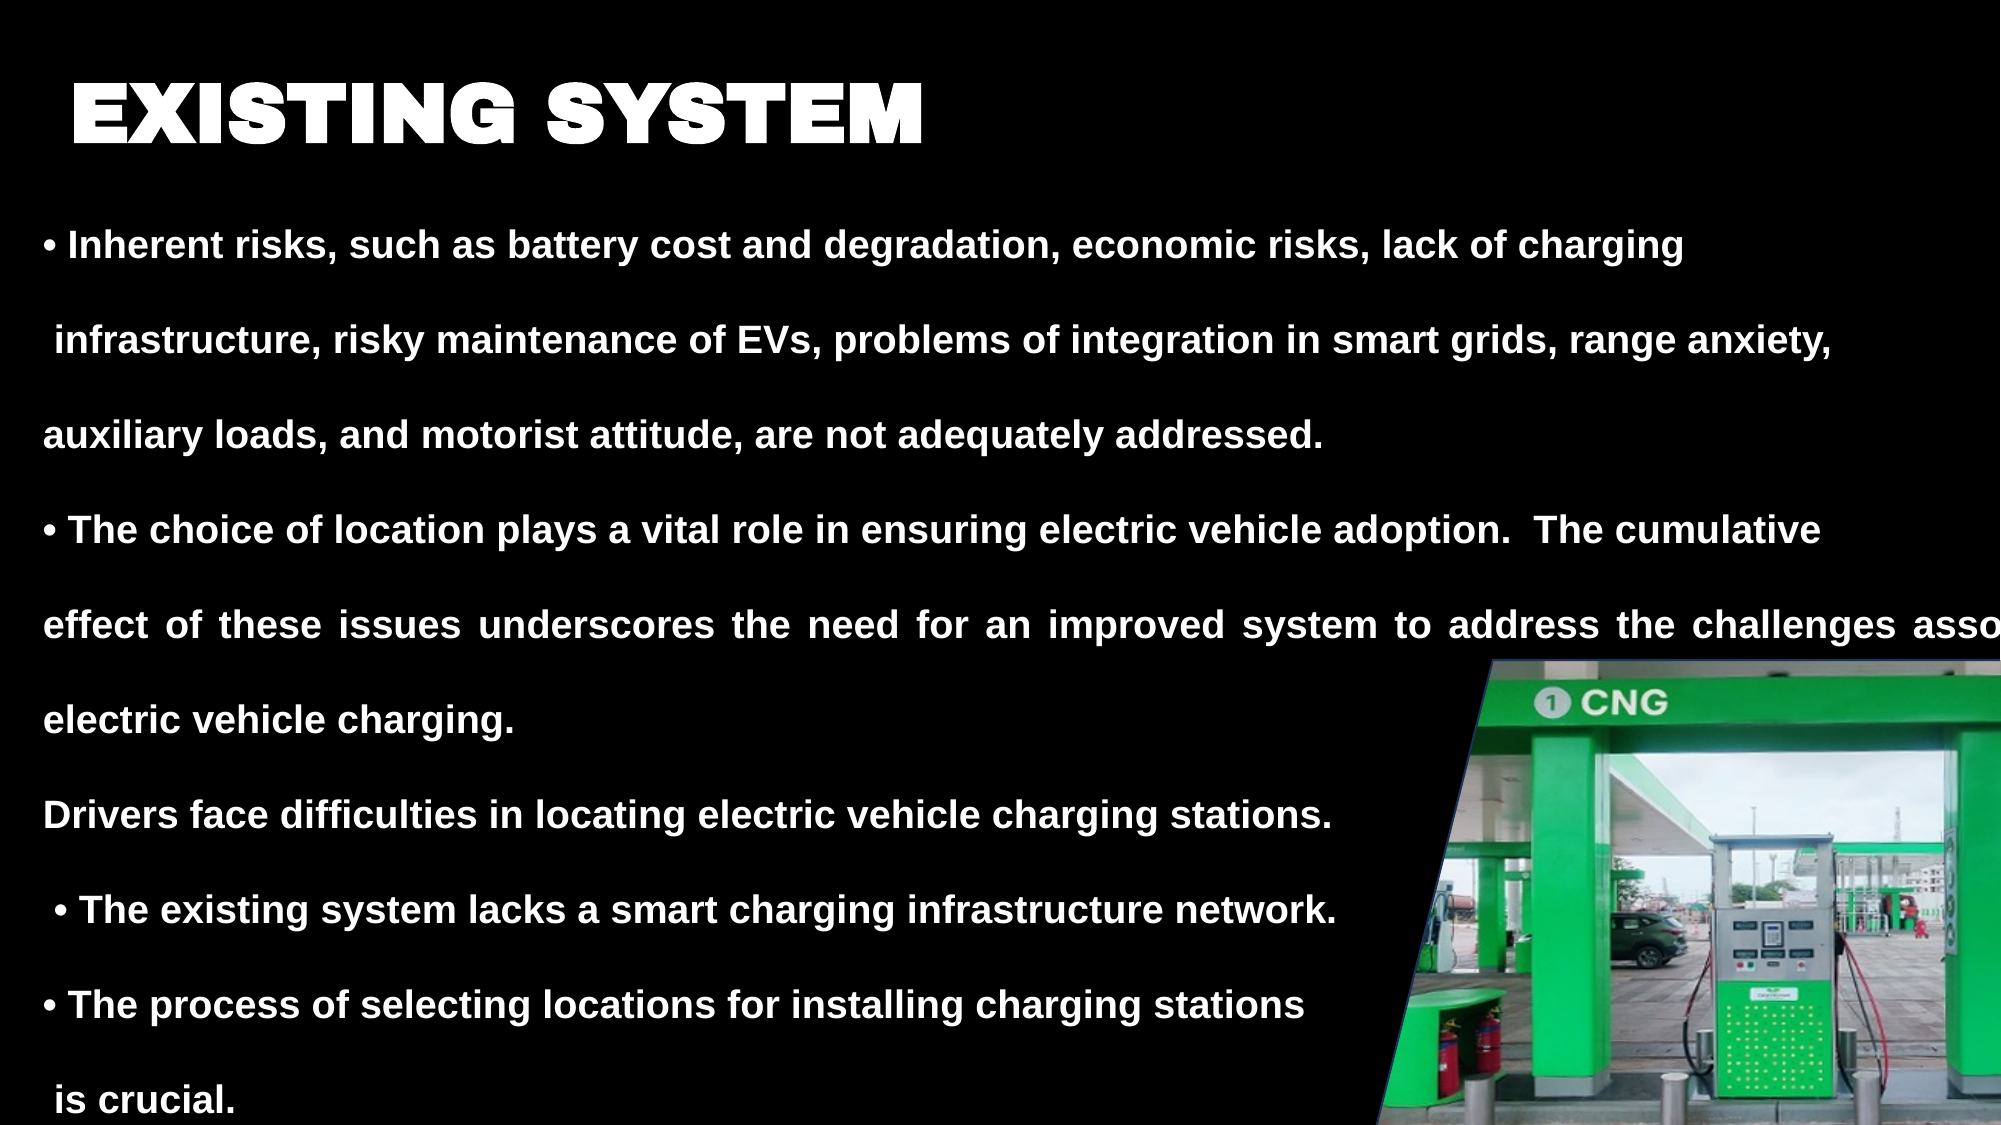

EXISTING SYSTEM

• Inherent risks, such as battery cost and degradation, economic risks, lack of charging
 infrastructure, risky maintenance of EVs, problems of integration in smart grids, range anxiety,
auxiliary loads, and motorist attitude, are not adequately addressed.
• The choice of location plays a vital role in ensuring electric vehicle adoption.  The cumulative
effect of these issues underscores the need for an improved system to address the challenges associated with electric vehicle charging.
Drivers face difficulties in locating electric vehicle charging stations.
 • The existing system lacks a smart charging infrastructure network.
• The process of selecting locations for installing charging stations
 is crucial.